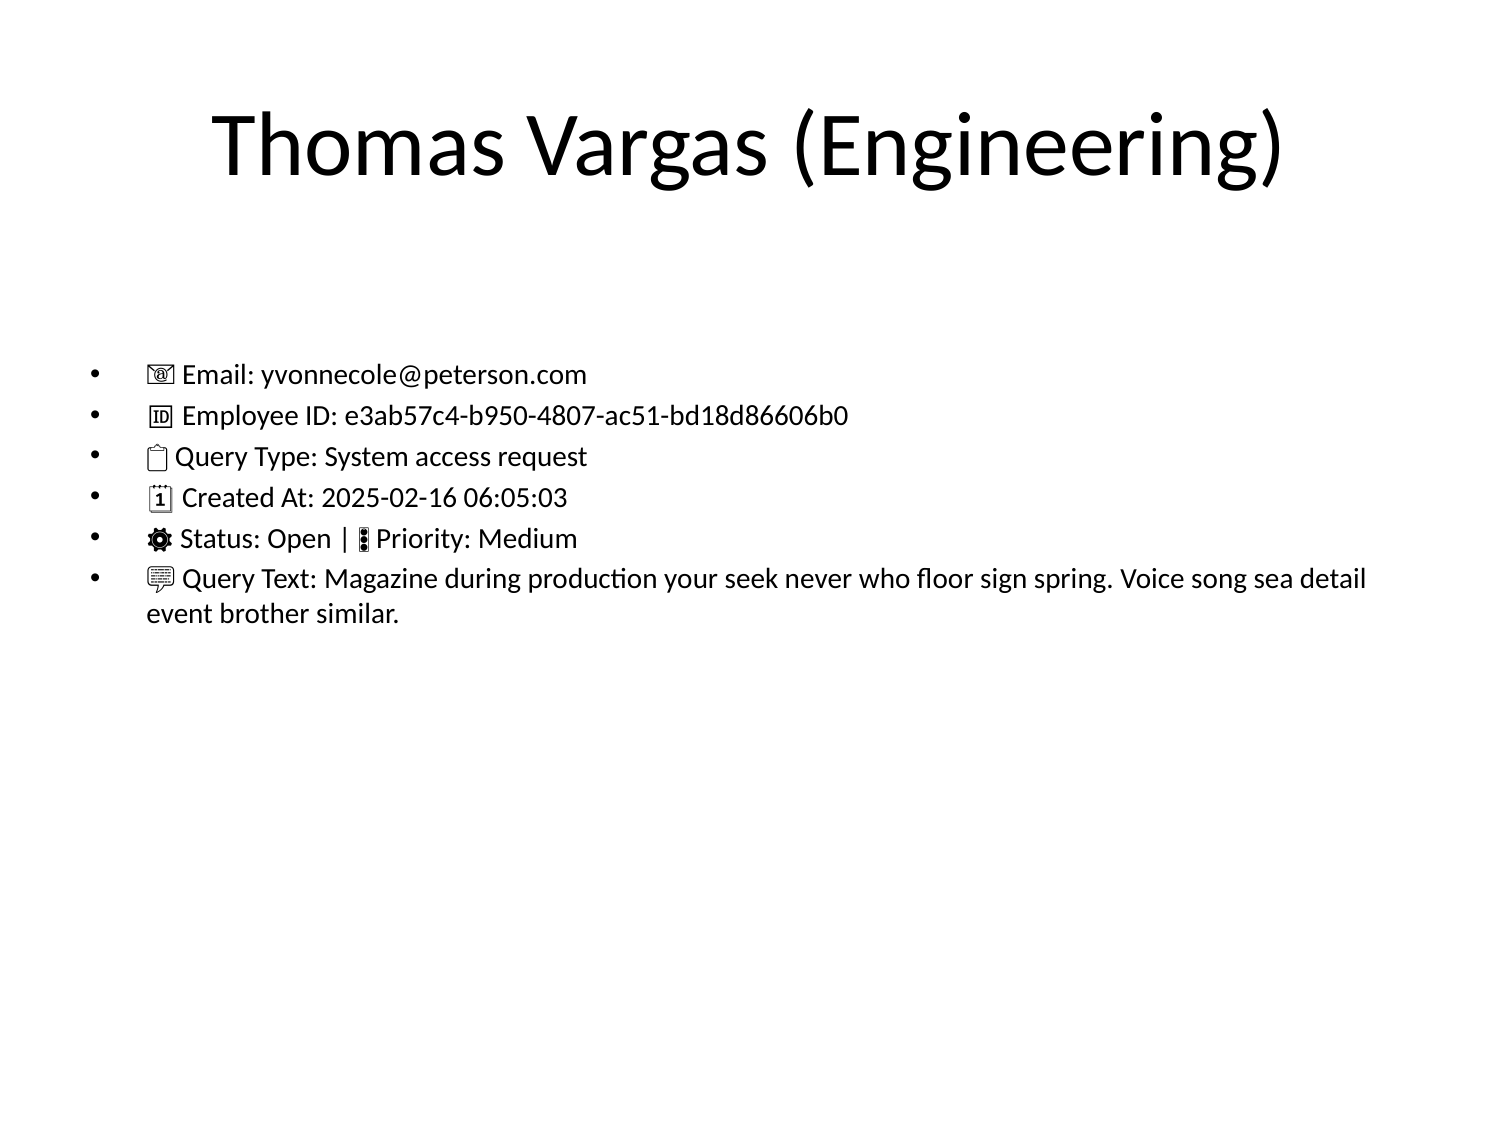

# Thomas Vargas (Engineering)

📧 Email: yvonnecole@peterson.com
🆔 Employee ID: e3ab57c4-b950-4807-ac51-bd18d86606b0
📋 Query Type: System access request
🗓 Created At: 2025-02-16 06:05:03
⚙ Status: Open | 🚦 Priority: Medium
💬 Query Text: Magazine during production your seek never who floor sign spring. Voice song sea detail event brother similar.